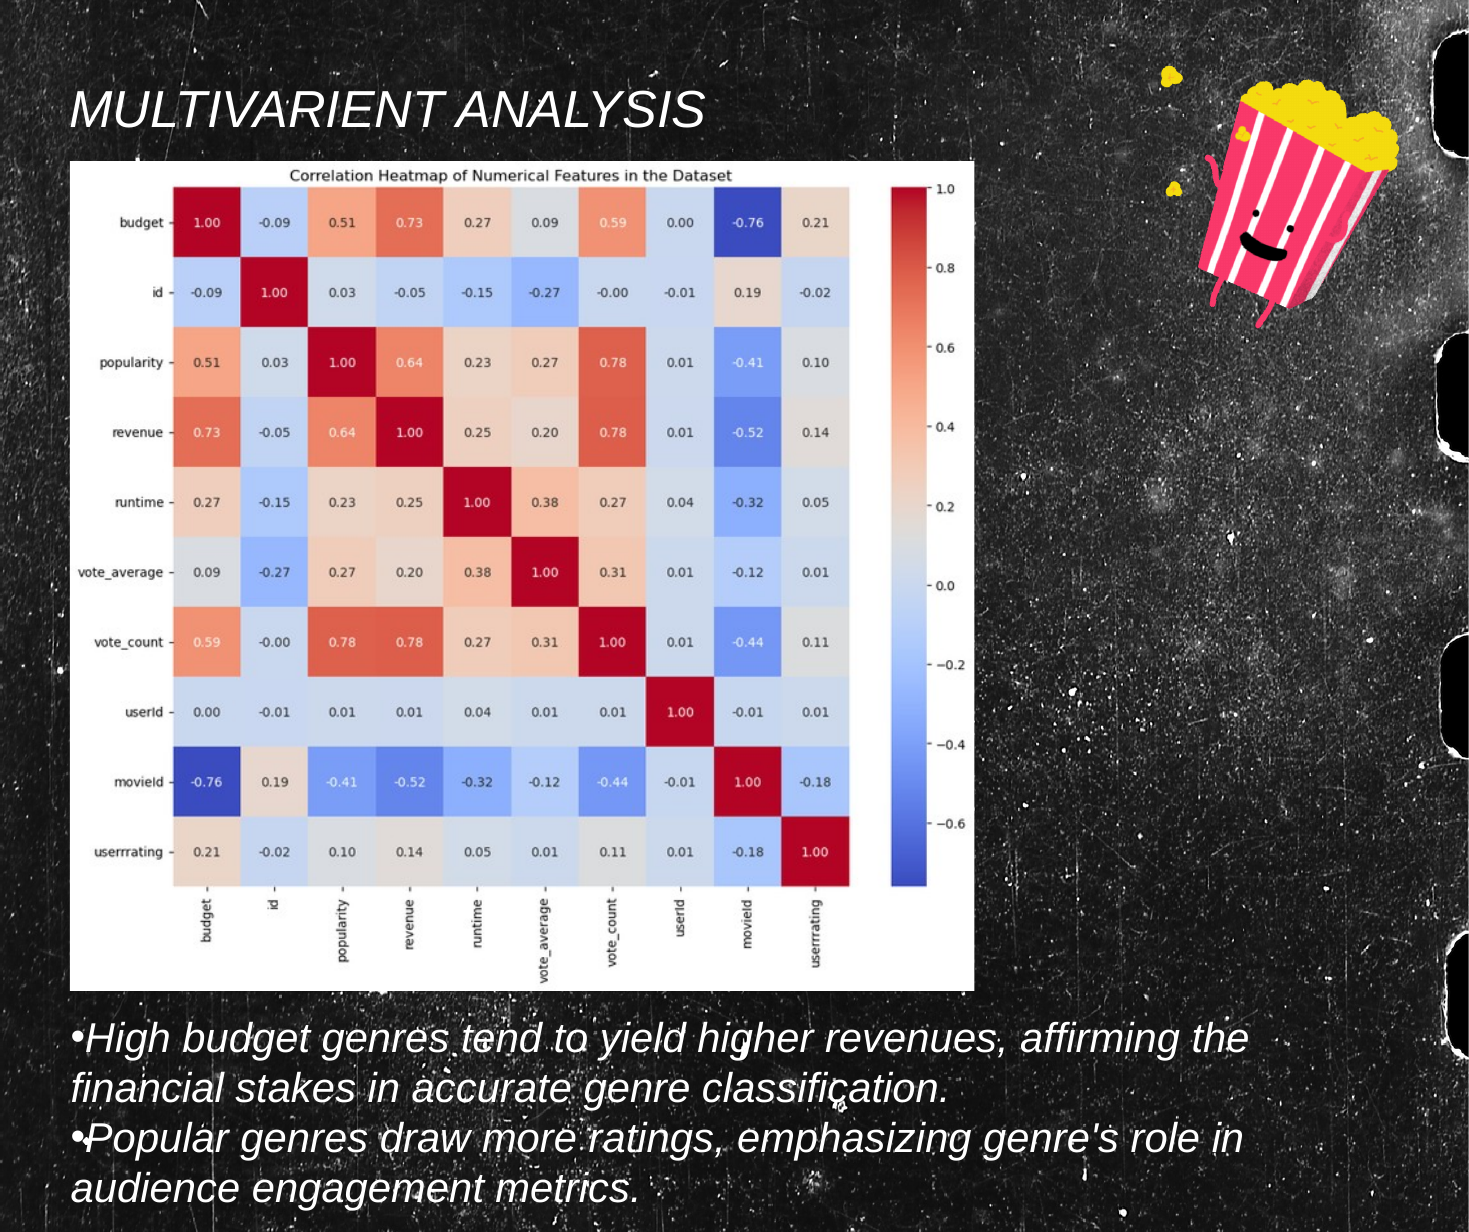

# MULTIVARIENT ANALYSIS

High budget genres tend to yield higher revenues, affirming the financial stakes in accurate genre classification.
Popular genres draw more ratings, emphasizing genre's role in audience engagement metrics.